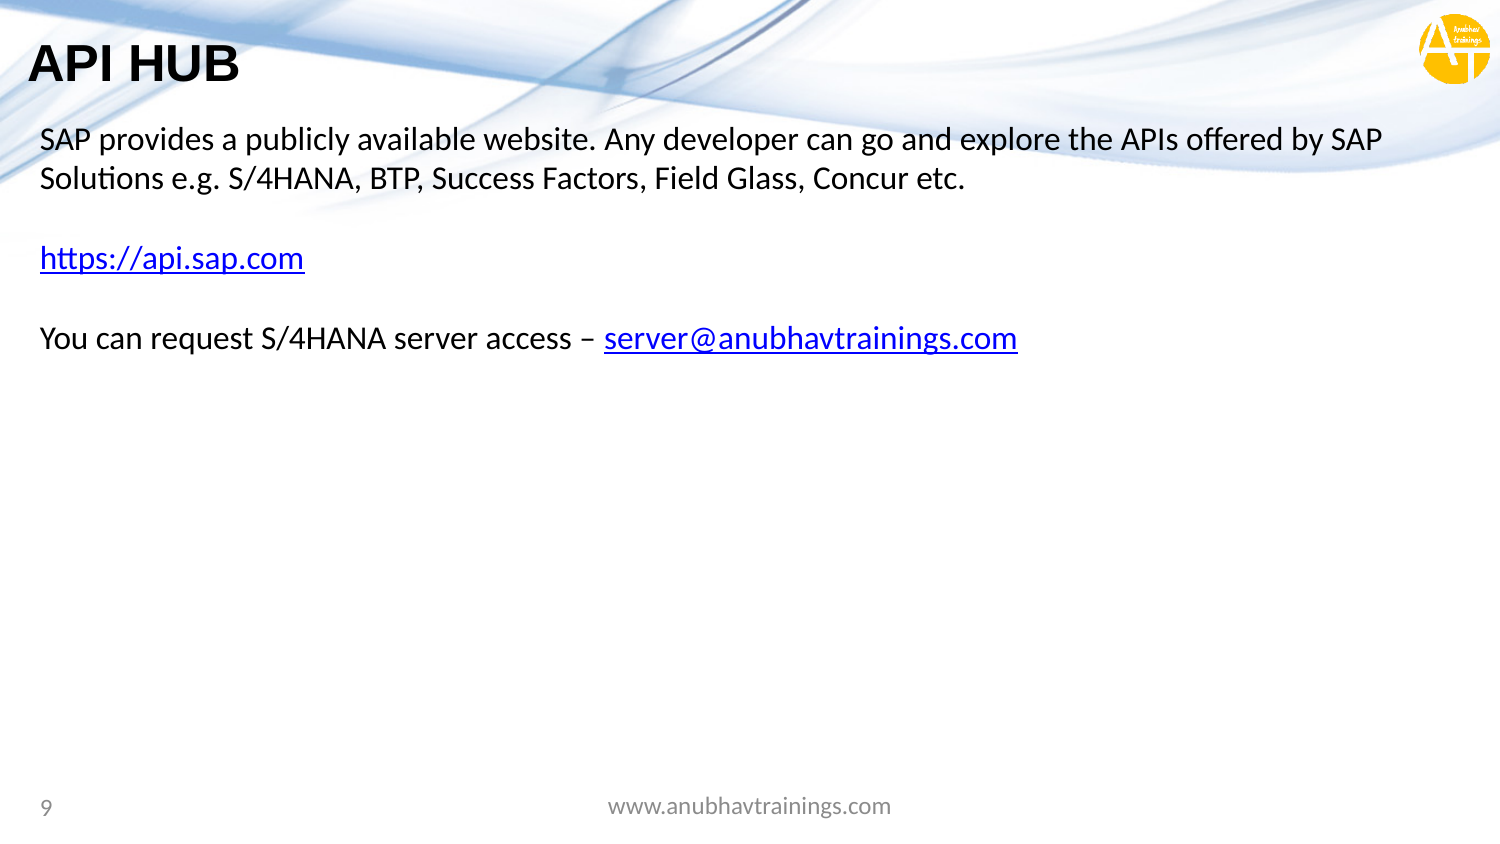

# API HUB
SAP provides a publicly available website. Any developer can go and explore the APIs offered by SAP Solutions e.g. S/4HANA, BTP, Success Factors, Field Glass, Concur etc.

https://api.sap.com

You can request S/4HANA server access – server@anubhavtrainings.com

www.anubhavtrainings.com
9